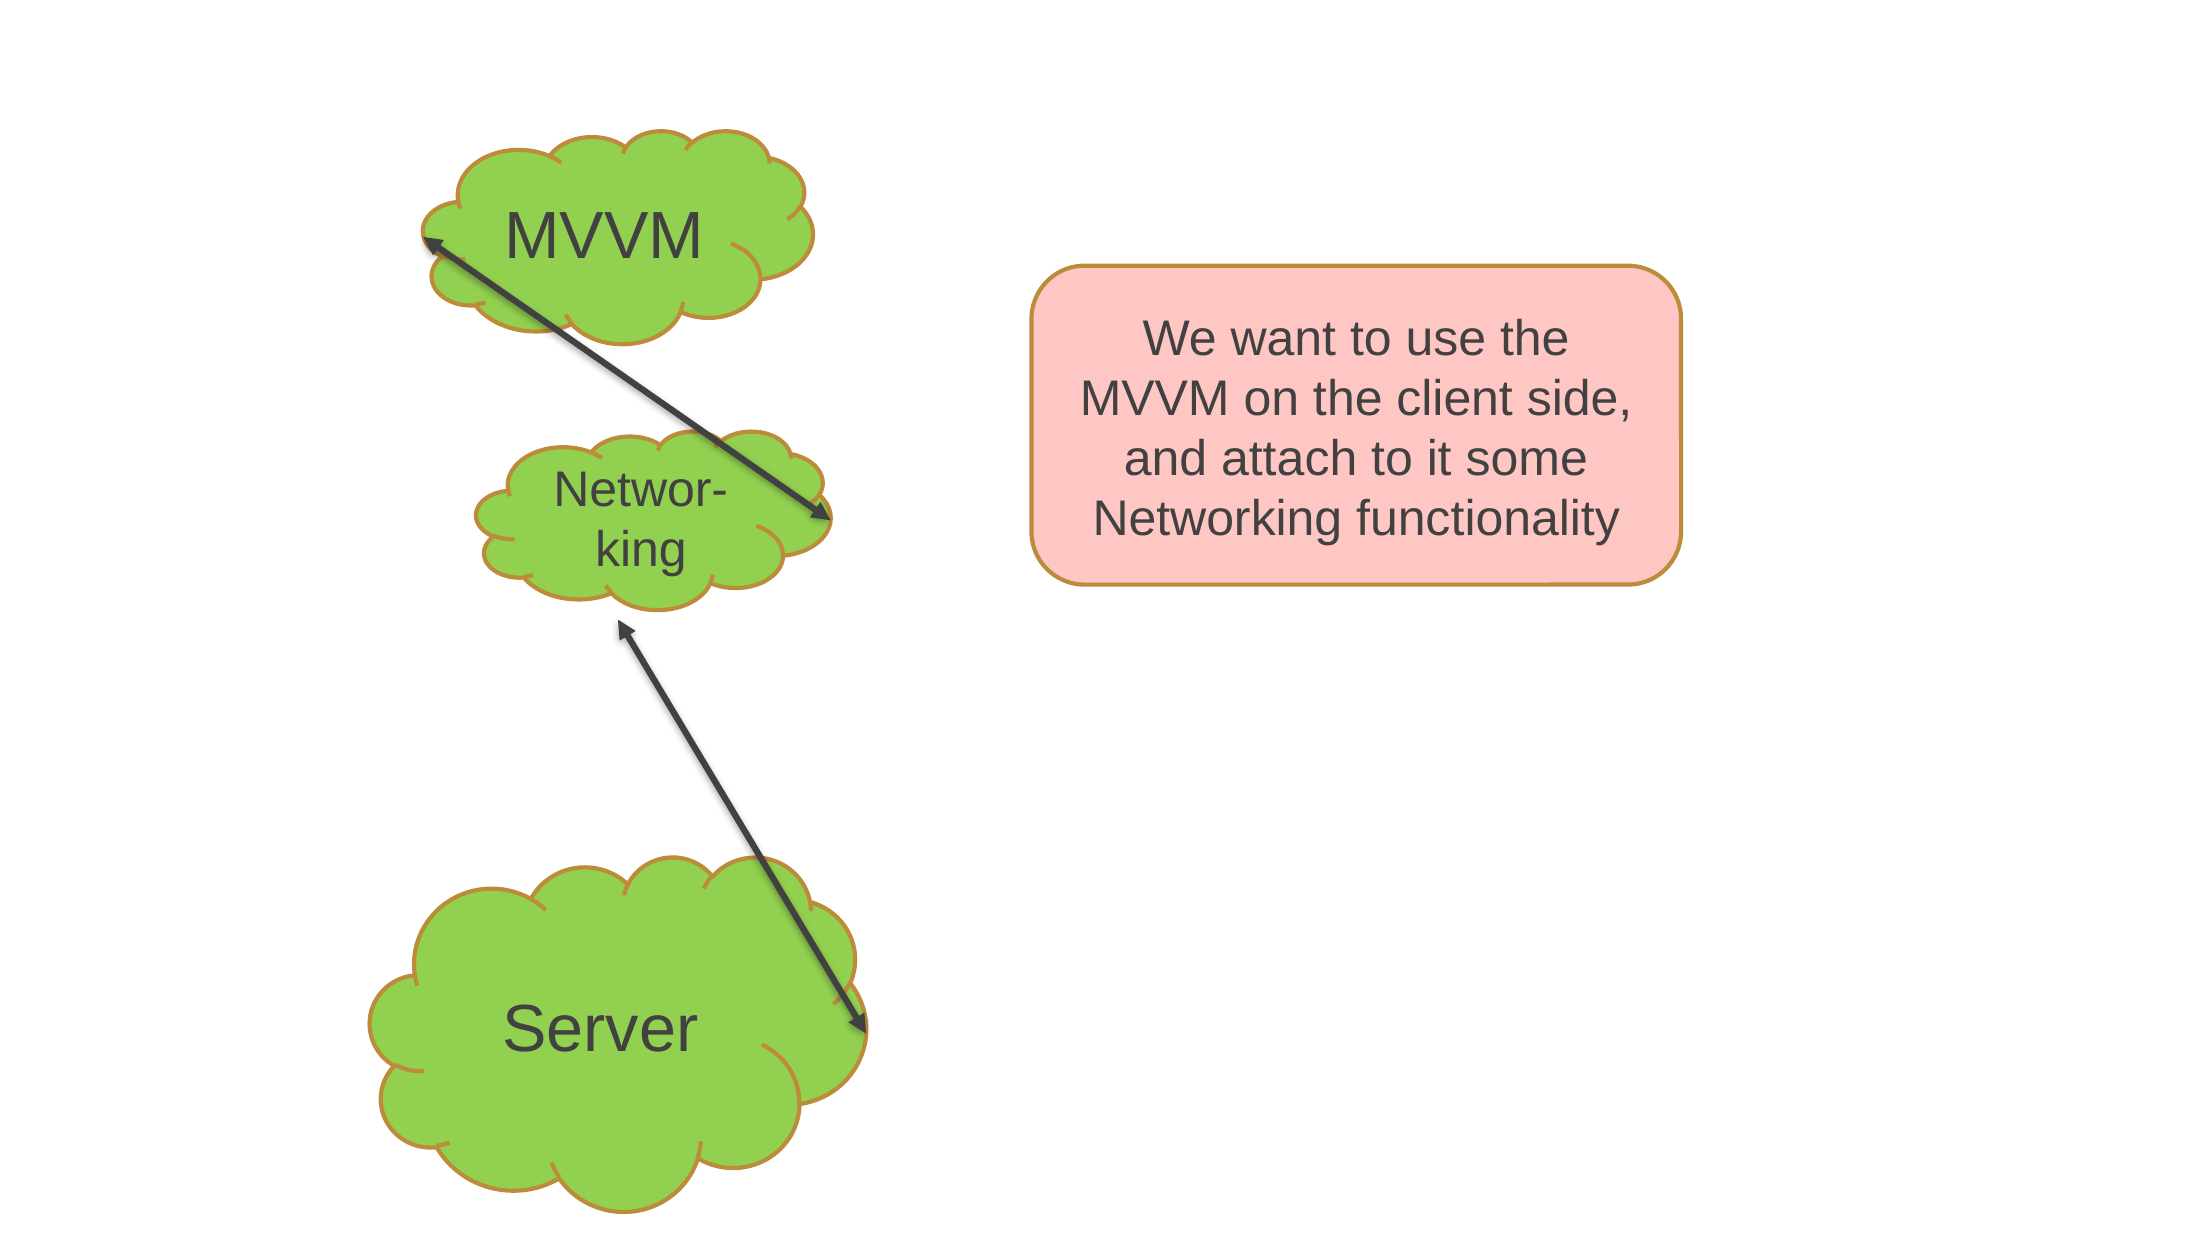

MVVM
We want to use the MVVM on the client side, and attach to it some Networking functionality
Networ-king
Server